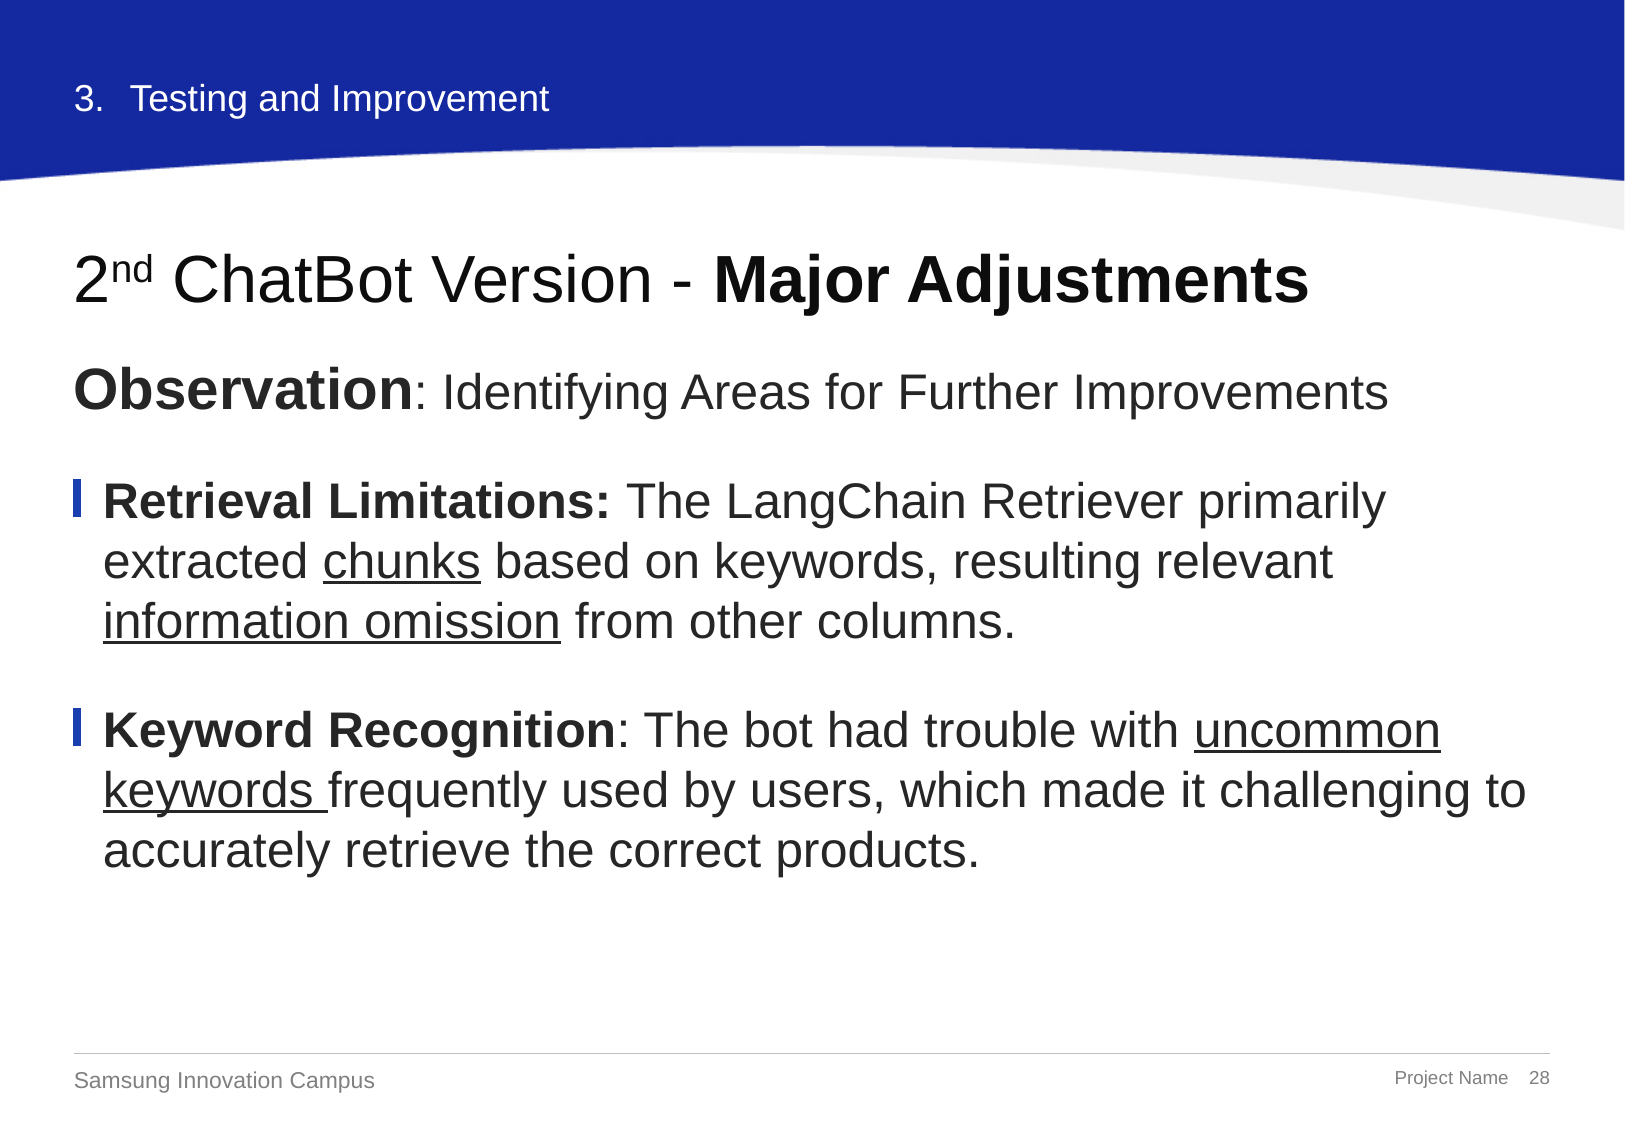

3.
Testing and Improvement

# 2nd ChatBot Version - Major Adjustments
Observation: Identifying Areas for Further Improvements
Retrieval Limitations: The LangChain Retriever primarily extracted chunks based on keywords, resulting relevant information omission from other columns.
Keyword Recognition: The bot had trouble with uncommon keywords frequently used by users, which made it challenging to accurately retrieve the correct products.